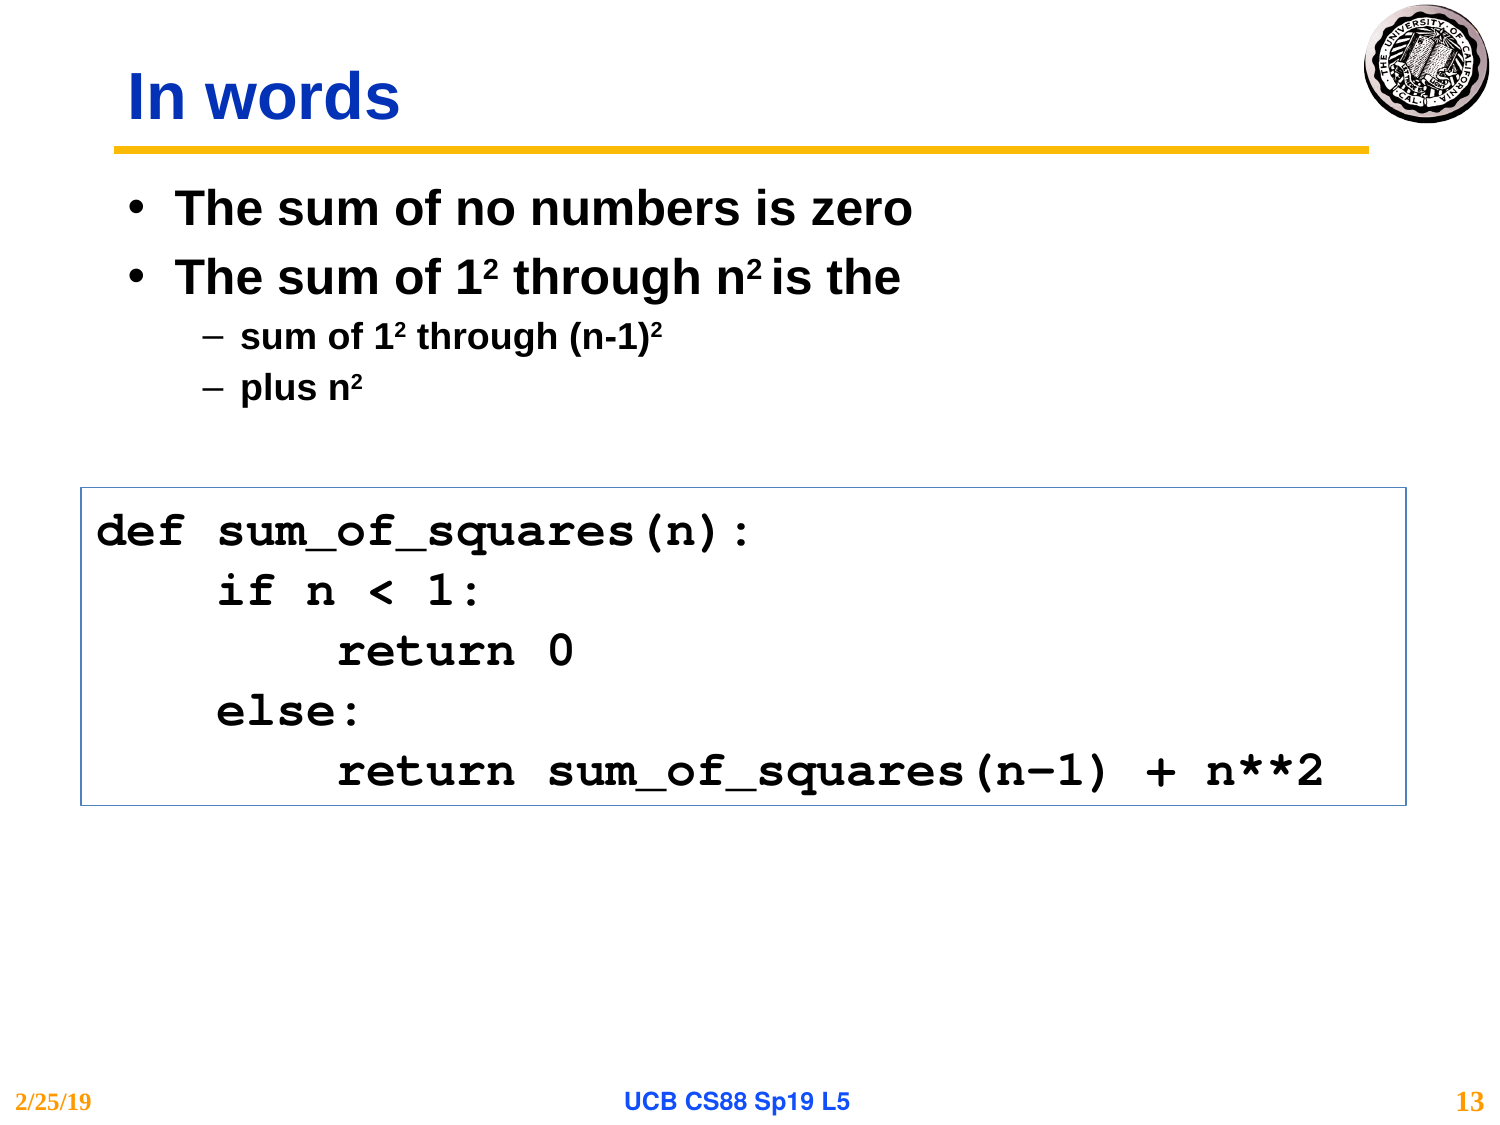

# In words
The sum of no numbers is zero
The sum of 12 through n2 is the
sum of 12 through (n-1)2
plus n2
def sum_of_squares(n):
    if n < 1:
        return 0
    else:
        return sum_of_squares(n-1) + n**2
2/25/19
UCB CS88 Sp19 L5
13